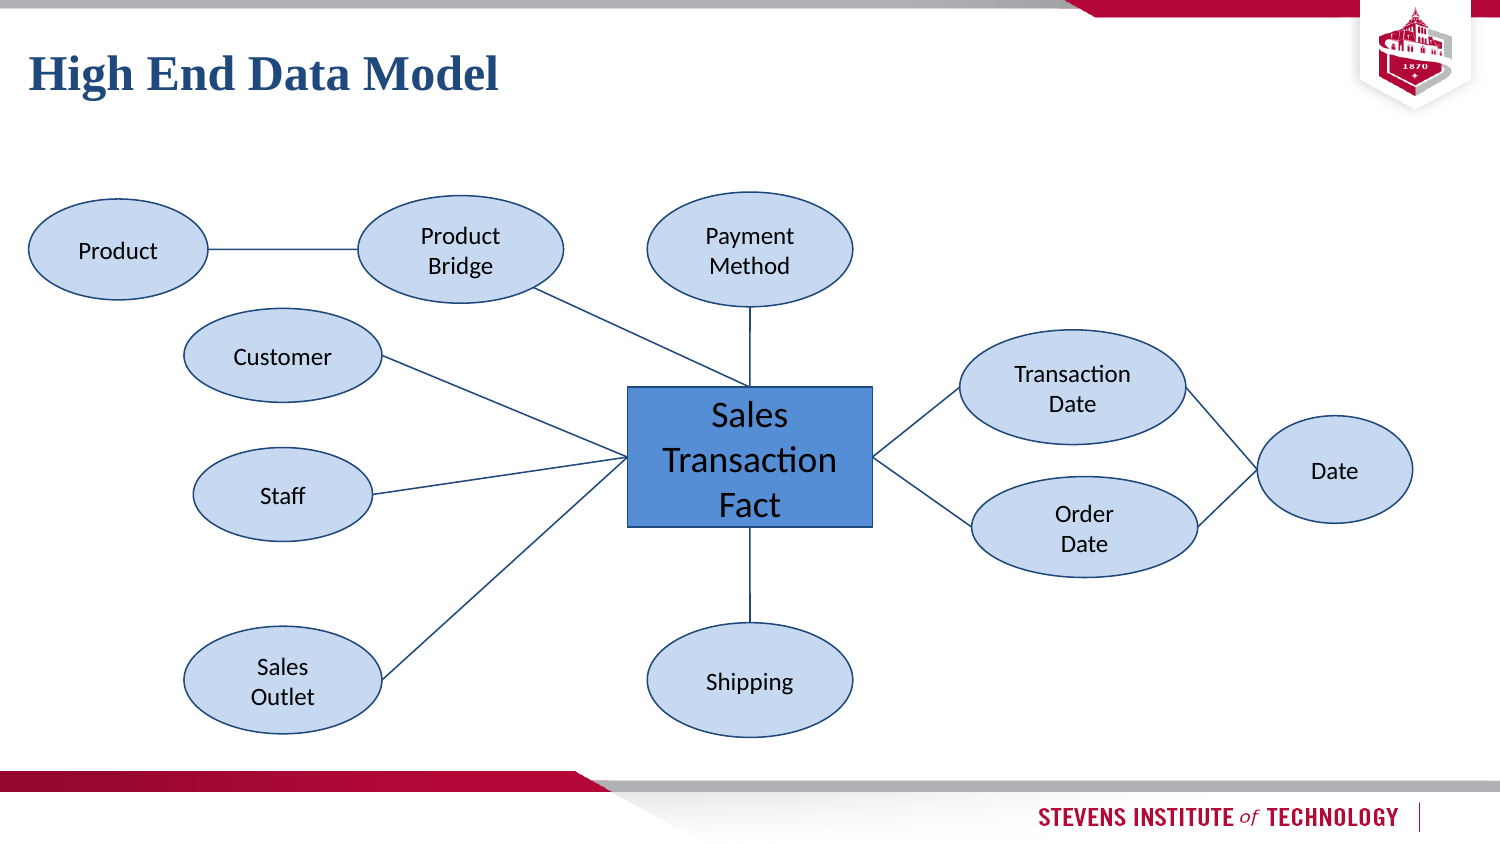

# High End Data Model
Payment
Method
Product
Bridge
Product
Customer
Transaction
Date
Sales Transaction Fact
Date
Staff
Order
Date
Shipping
Sales Outlet